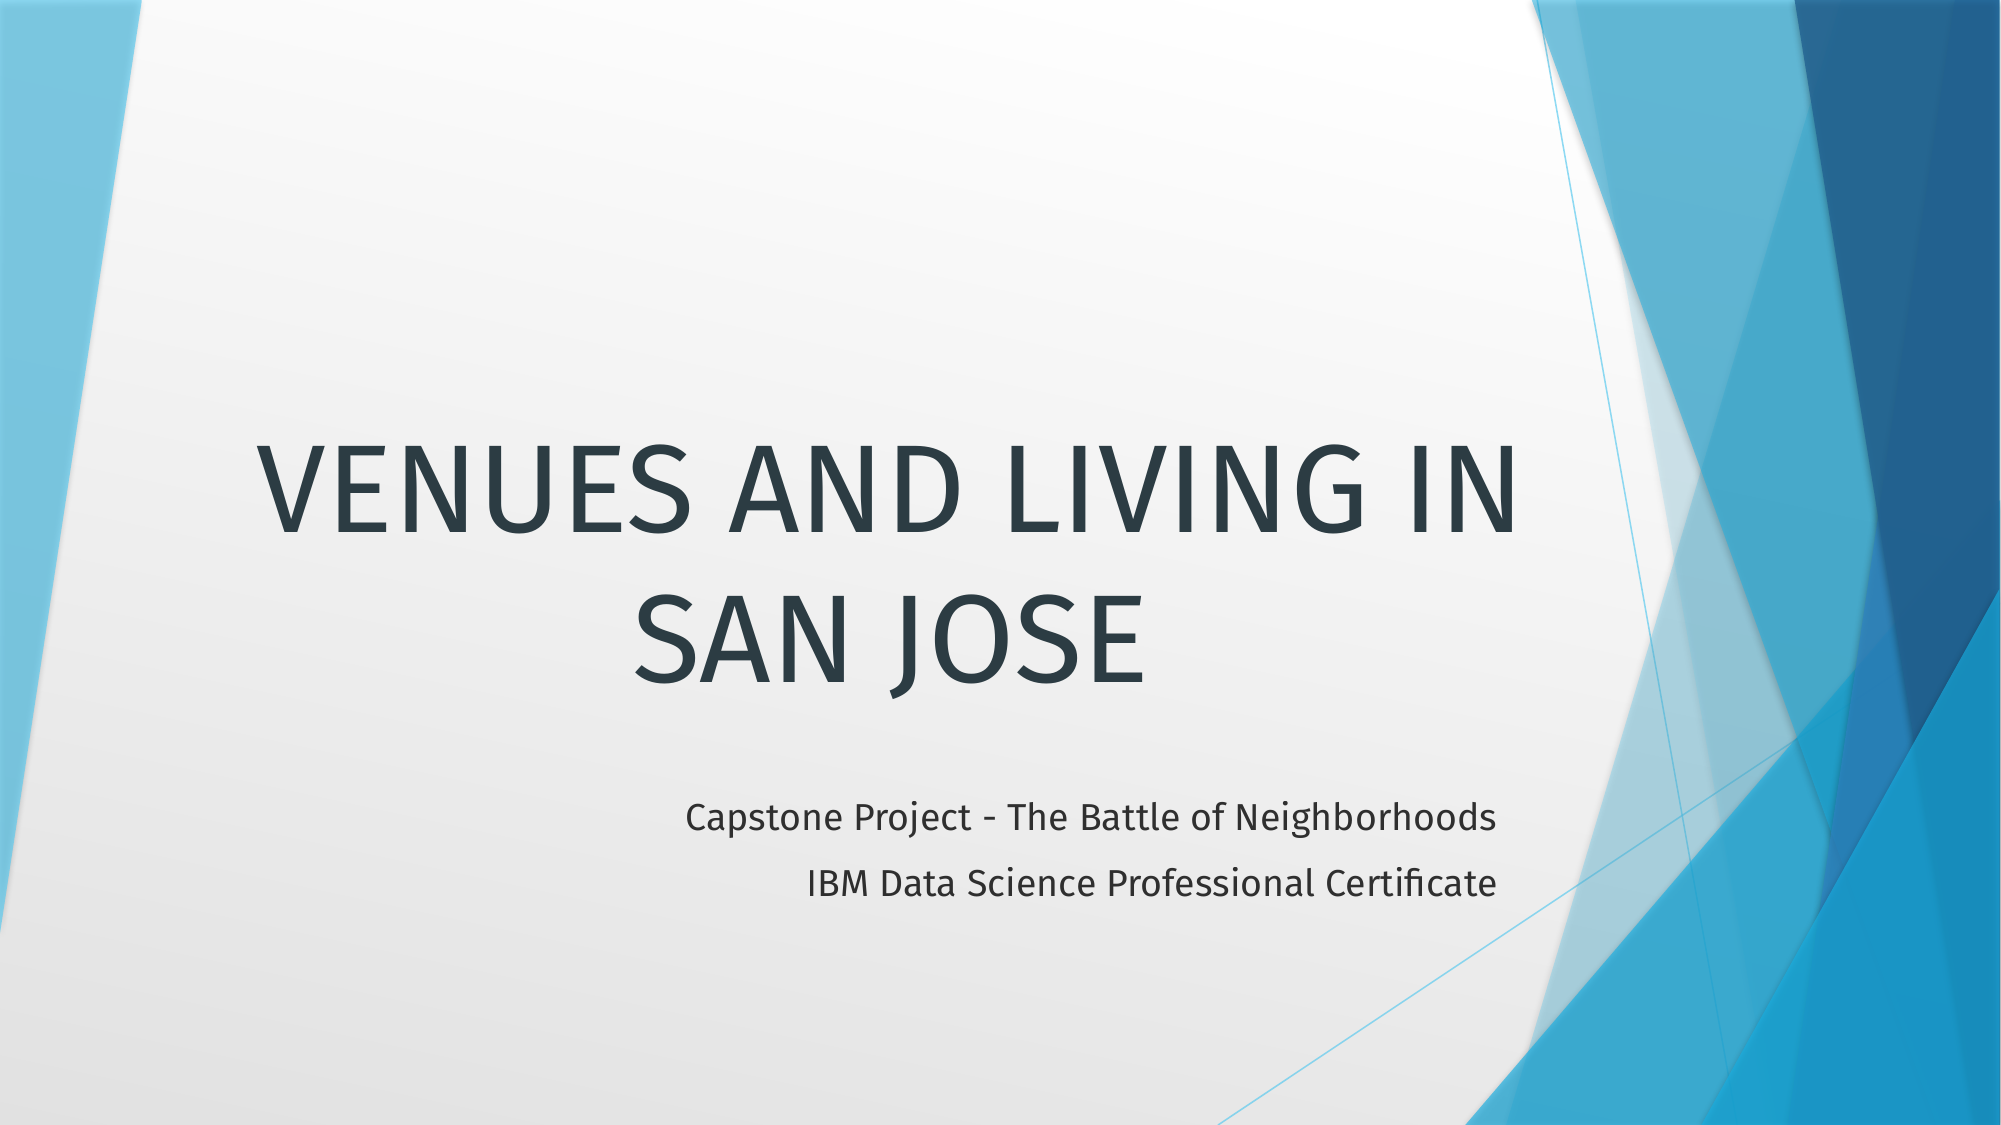

# VENUES AND LIVING IN SAN JOSE
Capstone Project - The Battle of Neighborhoods
IBM Data Science Professional Certificate